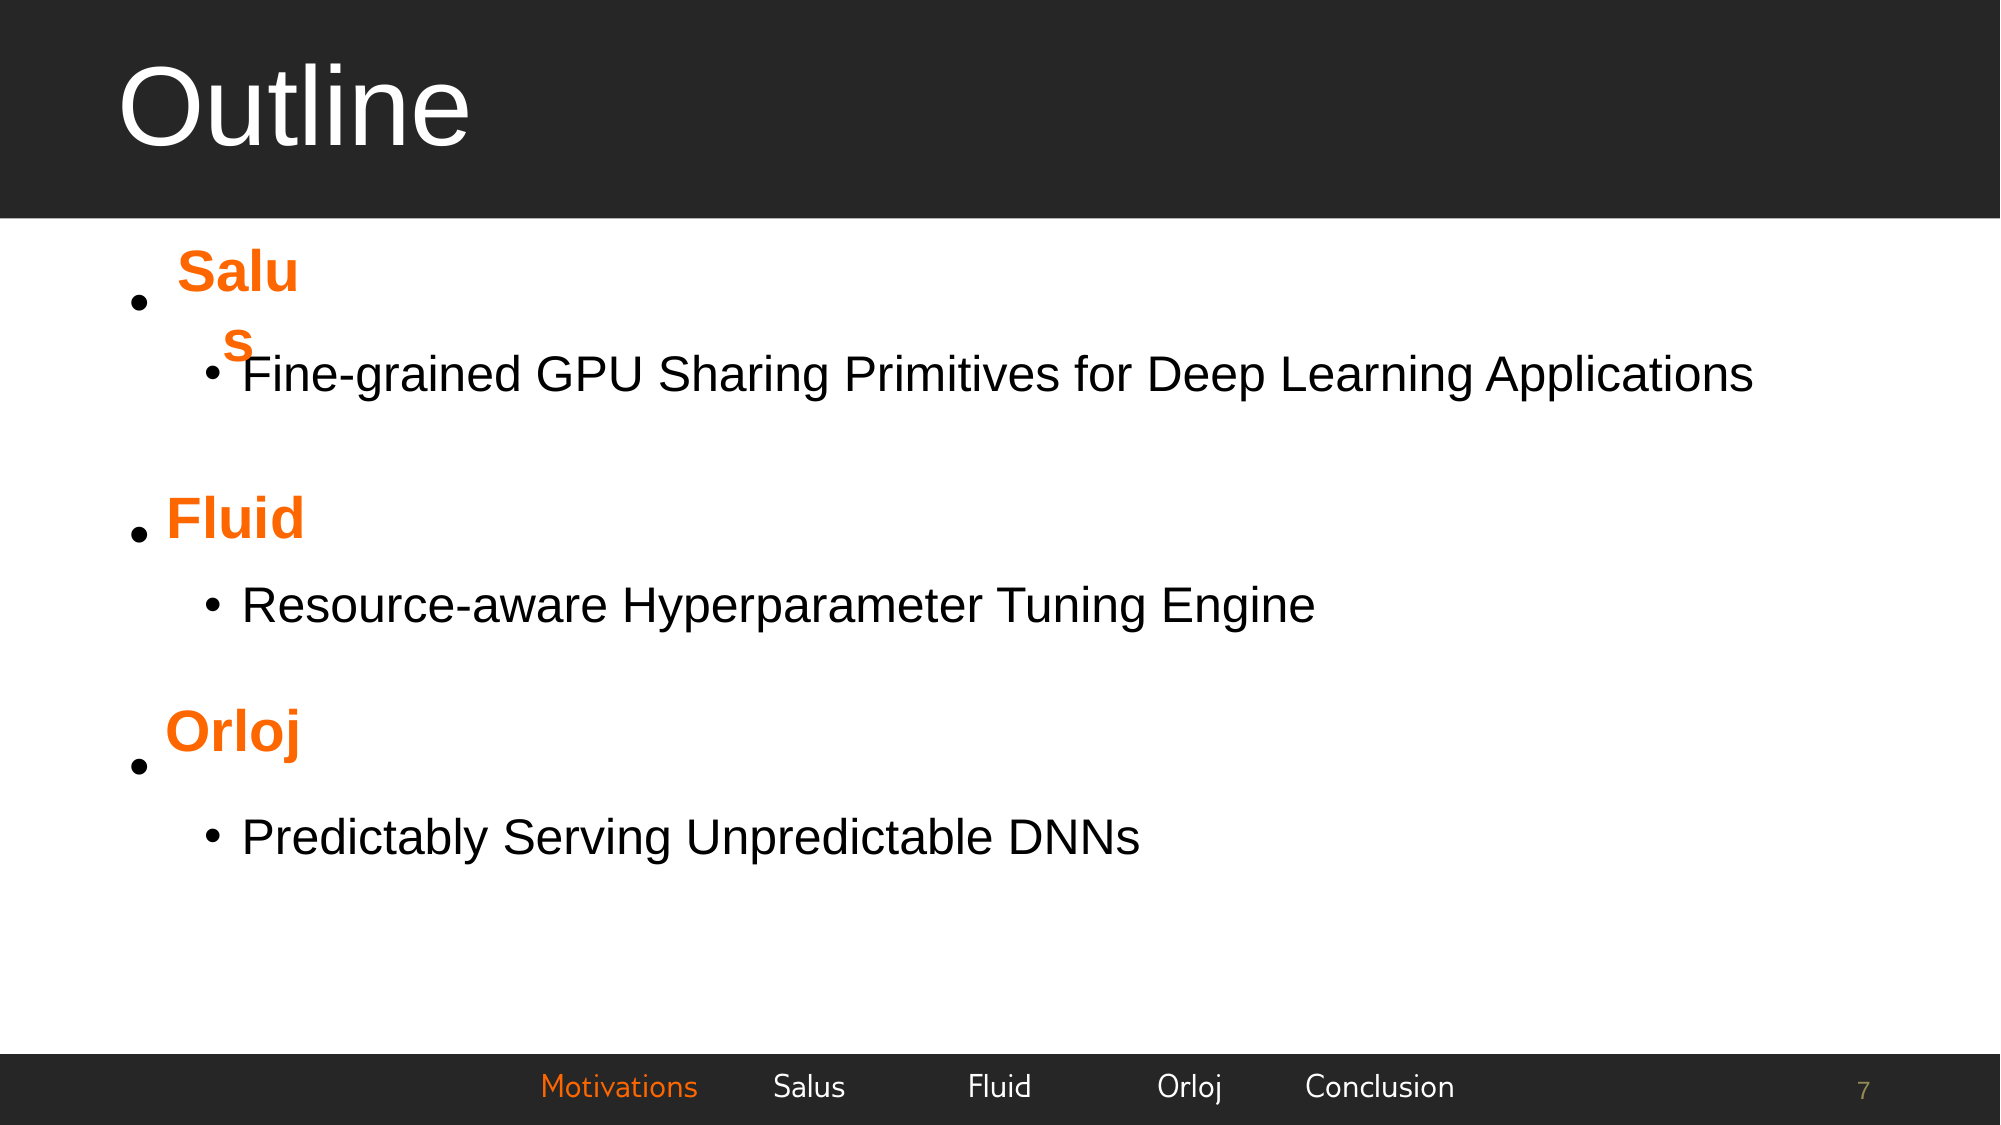

# Outline
Salus
 Salus
Fine-grained GPU Sharing Primitives for Deep Learning Applications

 Fluid
Resource-aware Hyperparameter Tuning Engine

 DynInfer
Predictably Serving Unpredictable DNNs
Fluid
Orloj
| Motivations | Salus | Fluid | Orloj | Conclusion |
| --- | --- | --- | --- | --- |
7